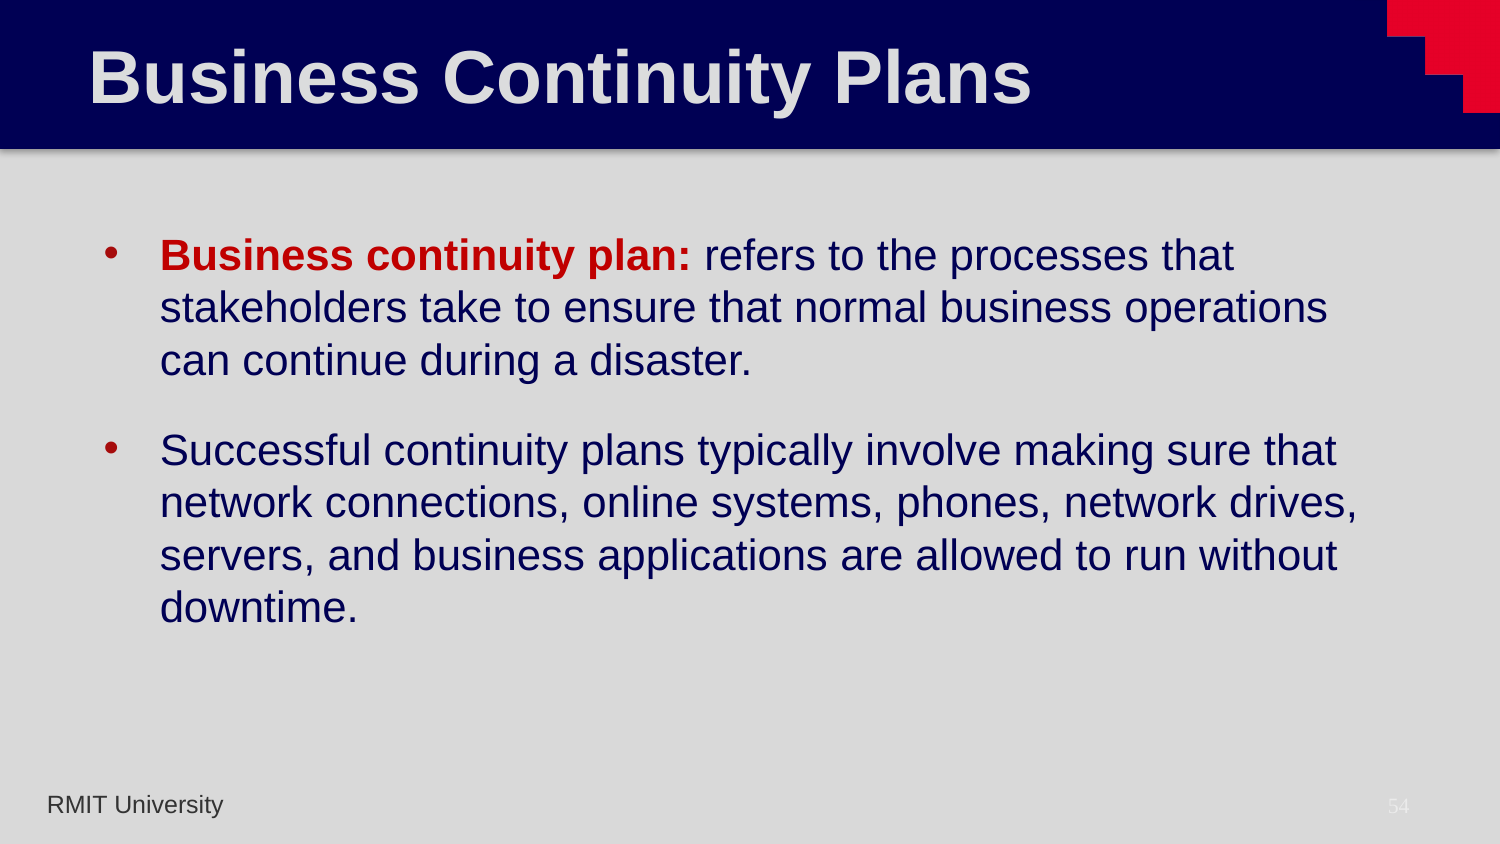

# Business Continuity Plans
Business continuity plan: refers to the processes that stakeholders take to ensure that normal business operations can continue during a disaster.
Successful continuity plans typically involve making sure that network connections, online systems, phones, network drives, servers, and business applications are allowed to run without downtime.

54